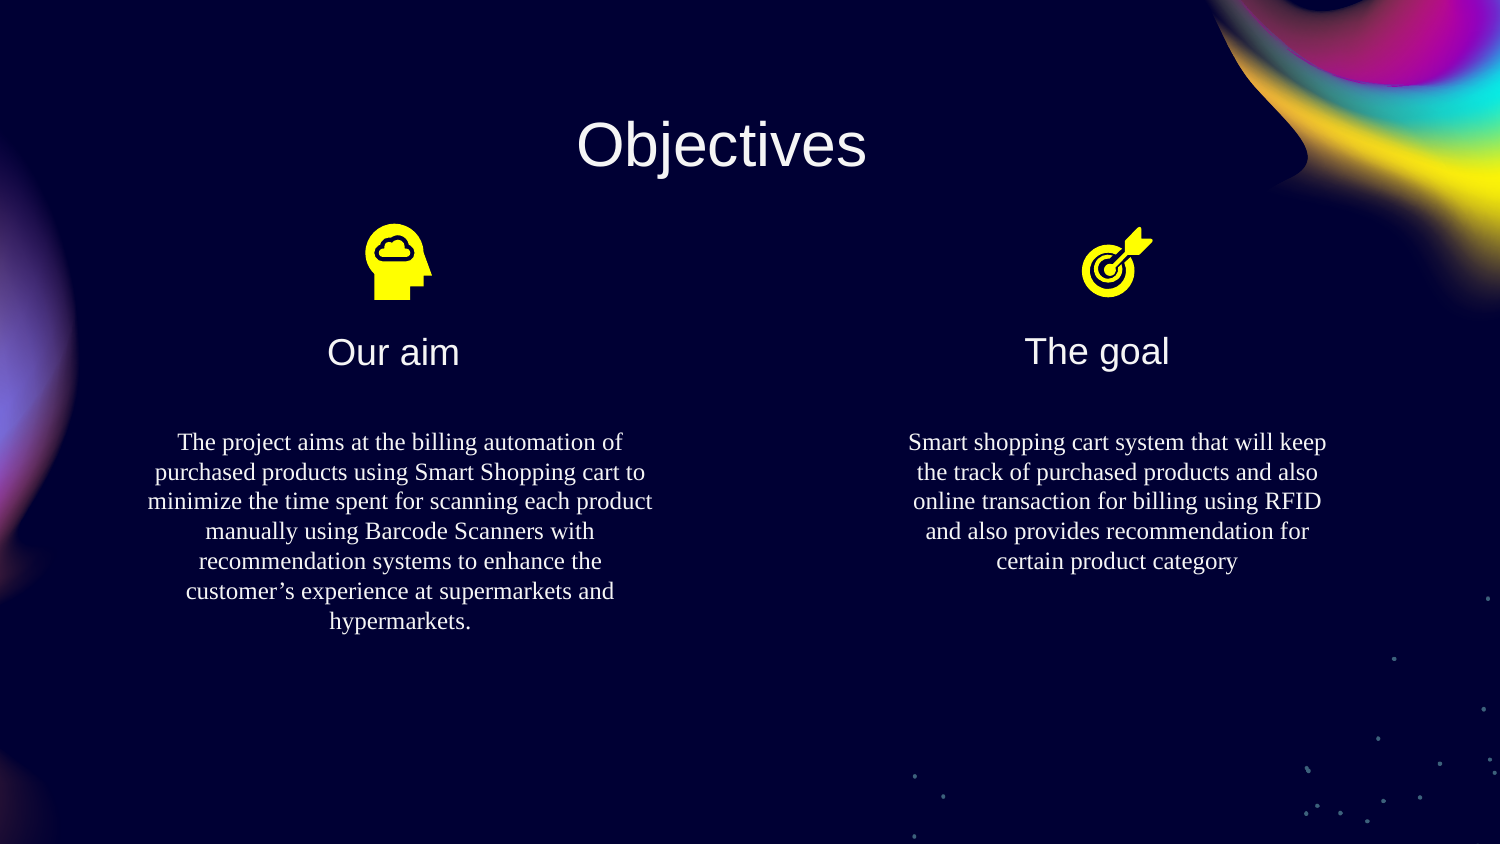

# Objectives

The goal
Our aim
The project aims at the billing automation of purchased products using Smart Shopping cart to minimize the time spent for scanning each product manually using Barcode Scanners with recommendation systems to enhance the customer’s experience at supermarkets and hypermarkets.

Smart shopping cart system that will keep the track of purchased products and also online transaction for billing using RFID and also provides recommendation for certain product category